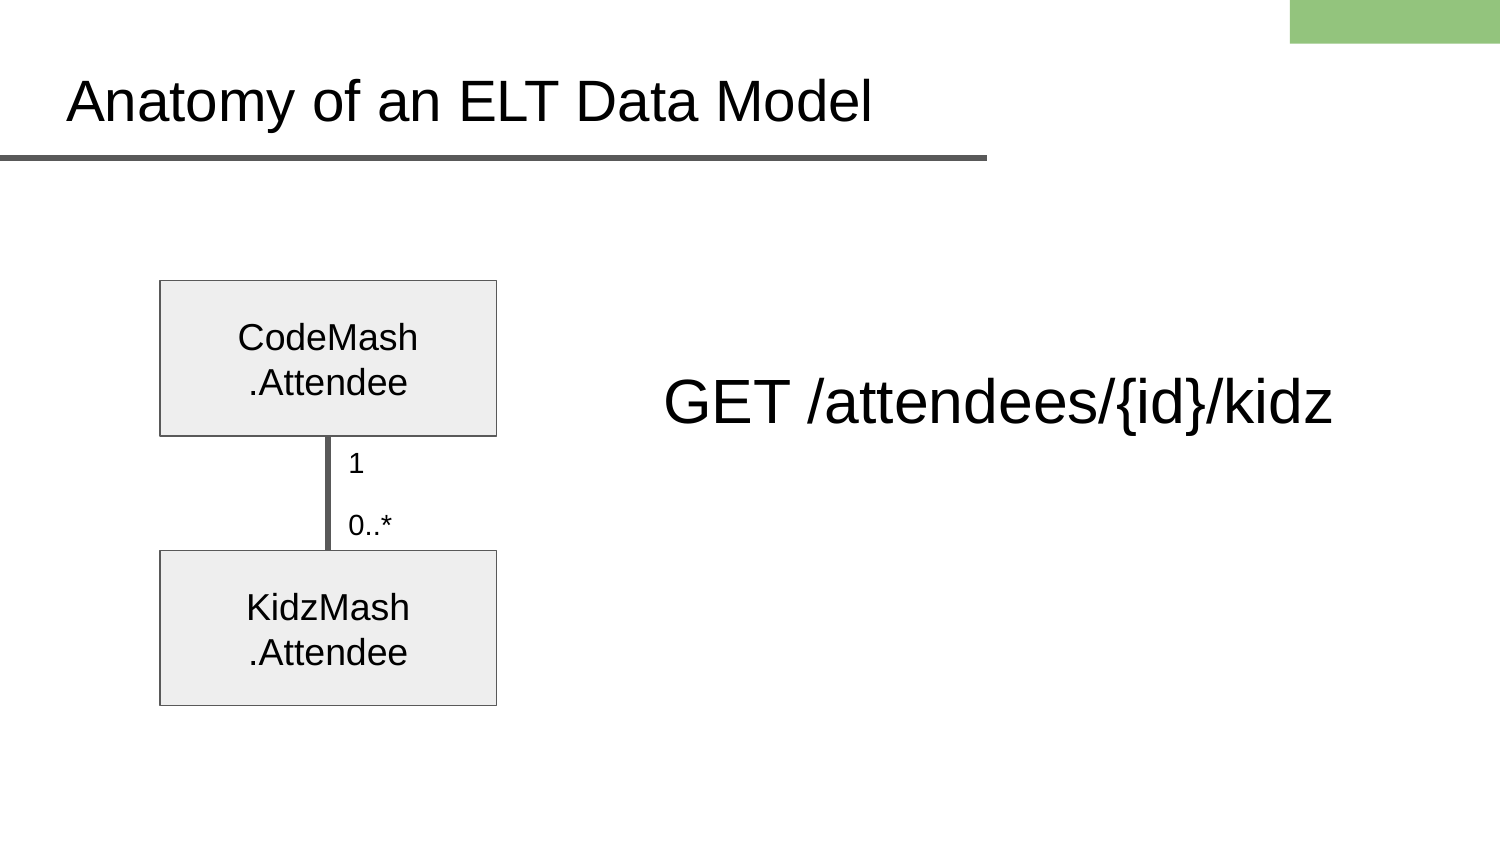

# Anatomy of an ELT Data Model
CodeMash
.Attendee
GET /attendees/{id}/kidz
1
0..*
KidzMash
.Attendee